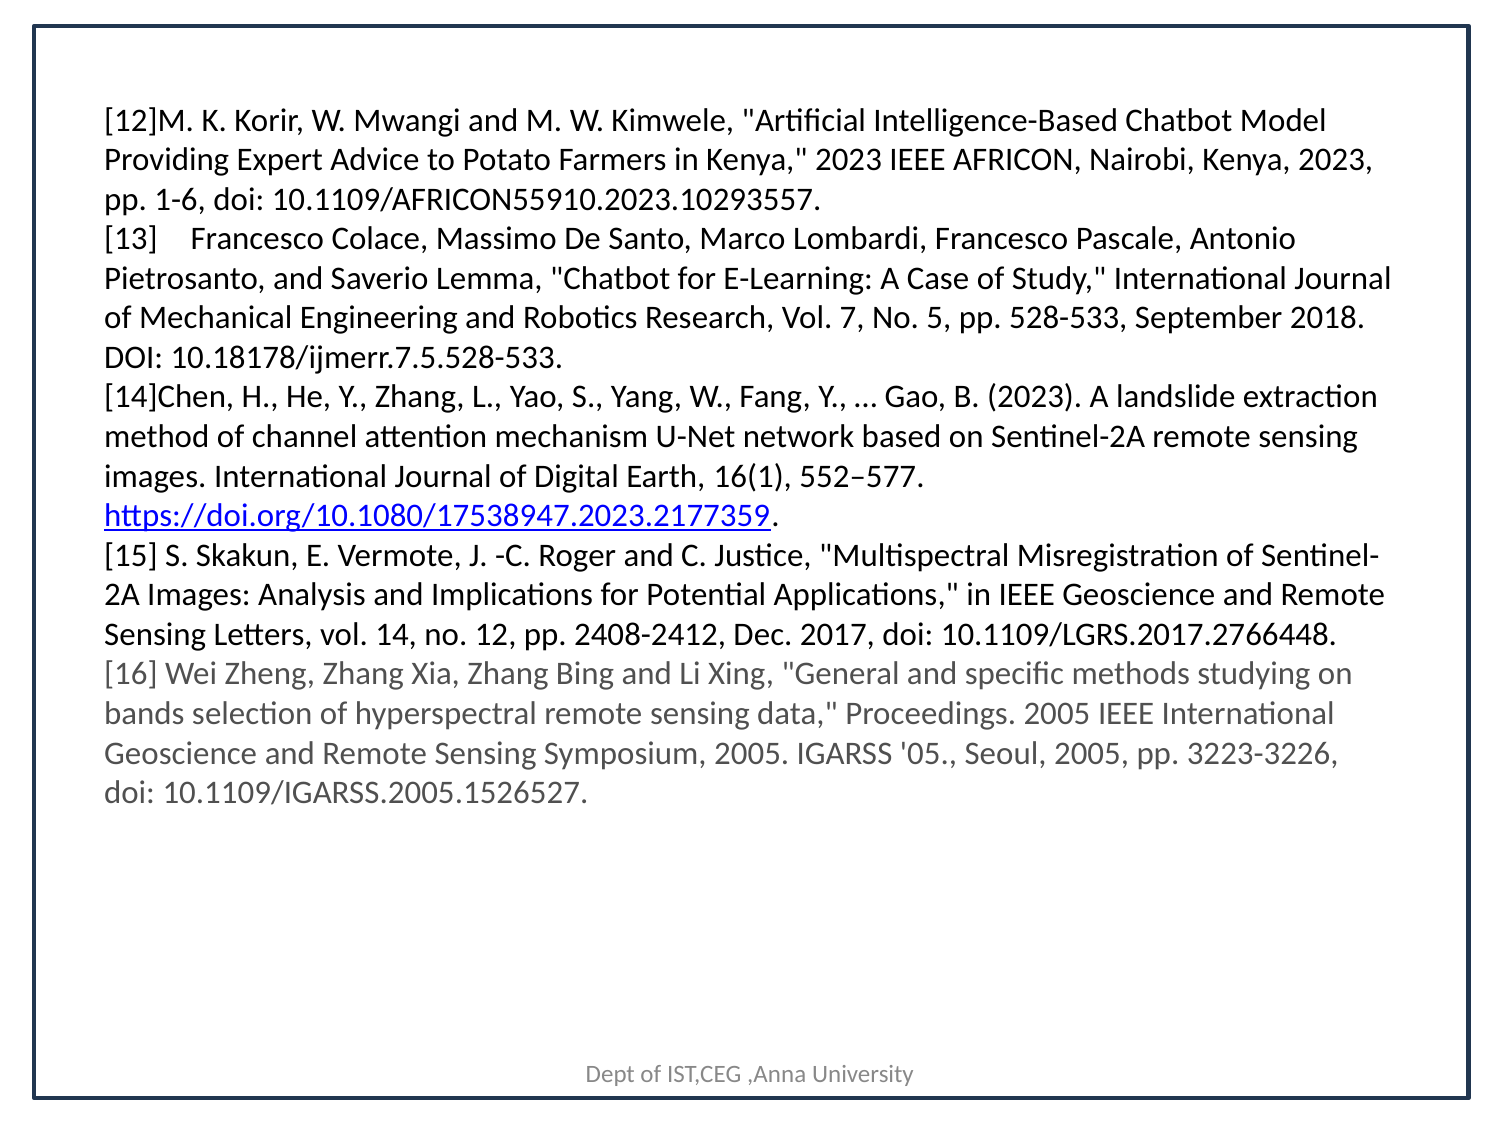

[12]M. K. Korir, W. Mwangi and M. W. Kimwele, "Artificial Intelligence-Based Chatbot Model Providing Expert Advice to Potato Farmers in Kenya," 2023 IEEE AFRICON, Nairobi, Kenya, 2023, pp. 1-6, doi: 10.1109/AFRICON55910.2023.10293557.
[13] Francesco Colace, Massimo De Santo, Marco Lombardi, Francesco Pascale, Antonio Pietrosanto, and Saverio Lemma, "Chatbot for E-Learning: A Case of Study," International Journal of Mechanical Engineering and Robotics Research, Vol. 7, No. 5, pp. 528-533, September 2018. DOI: 10.18178/ijmerr.7.5.528-533.
[14]Chen, H., He, Y., Zhang, L., Yao, S., Yang, W., Fang, Y., … Gao, B. (2023). A landslide extraction method of channel attention mechanism U-Net network based on Sentinel-2A remote sensing images. International Journal of Digital Earth, 16(1), 552–577. https://doi.org/10.1080/17538947.2023.2177359.
[15] S. Skakun, E. Vermote, J. -C. Roger and C. Justice, "Multispectral Misregistration of Sentinel-2A Images: Analysis and Implications for Potential Applications," in IEEE Geoscience and Remote Sensing Letters, vol. 14, no. 12, pp. 2408-2412, Dec. 2017, doi: 10.1109/LGRS.2017.2766448.
[16] Wei Zheng, Zhang Xia, Zhang Bing and Li Xing, "General and specific methods studying on bands selection of hyperspectral remote sensing data," Proceedings. 2005 IEEE International Geoscience and Remote Sensing Symposium, 2005. IGARSS '05., Seoul, 2005, pp. 3223-3226, doi: 10.1109/IGARSS.2005.1526527.

Dept of IST,CEG ,Anna University
45